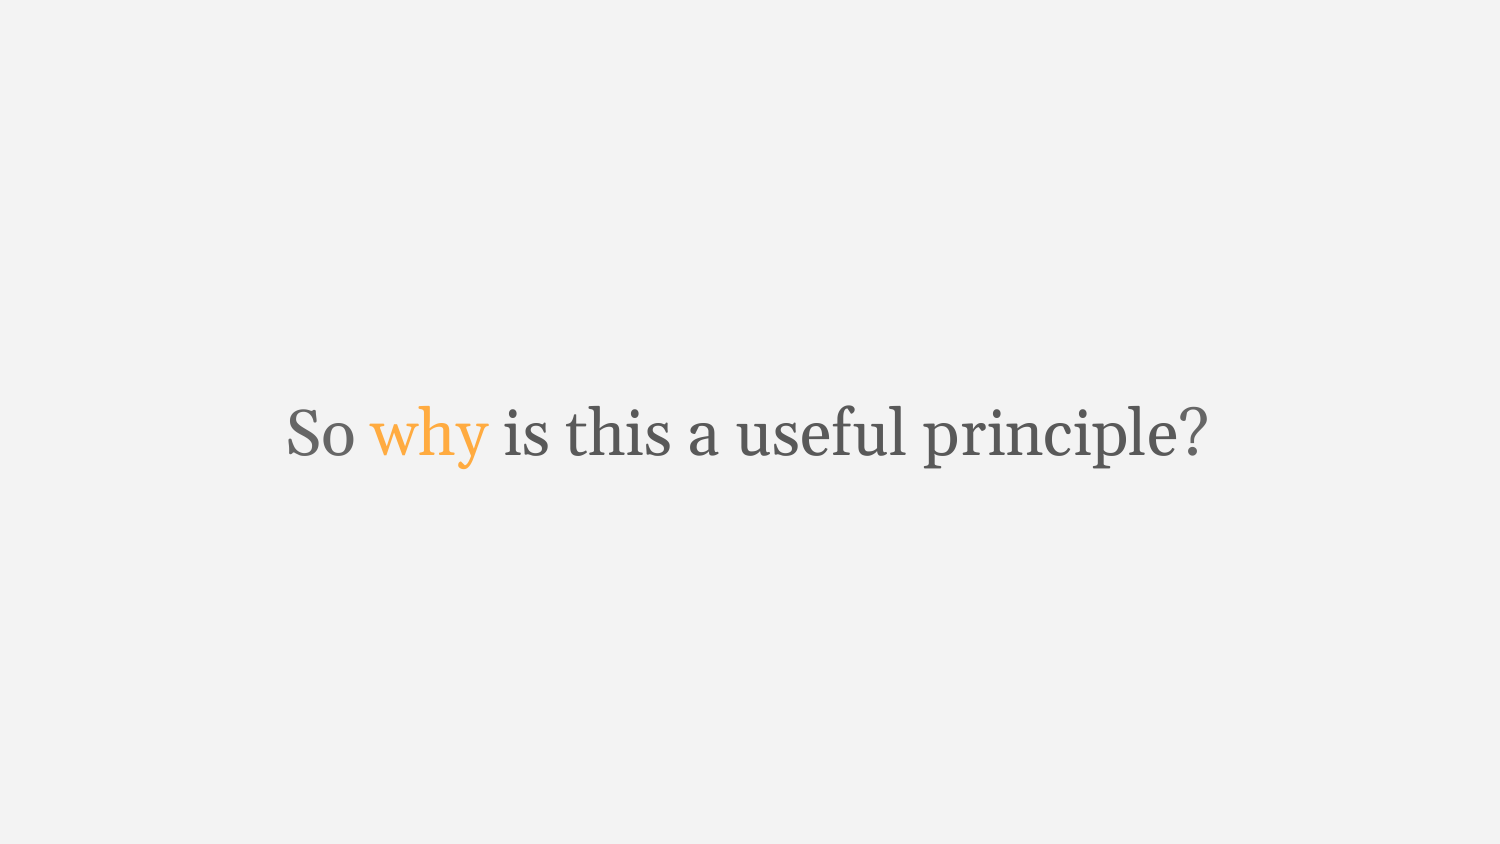

So why is this a useful principle?